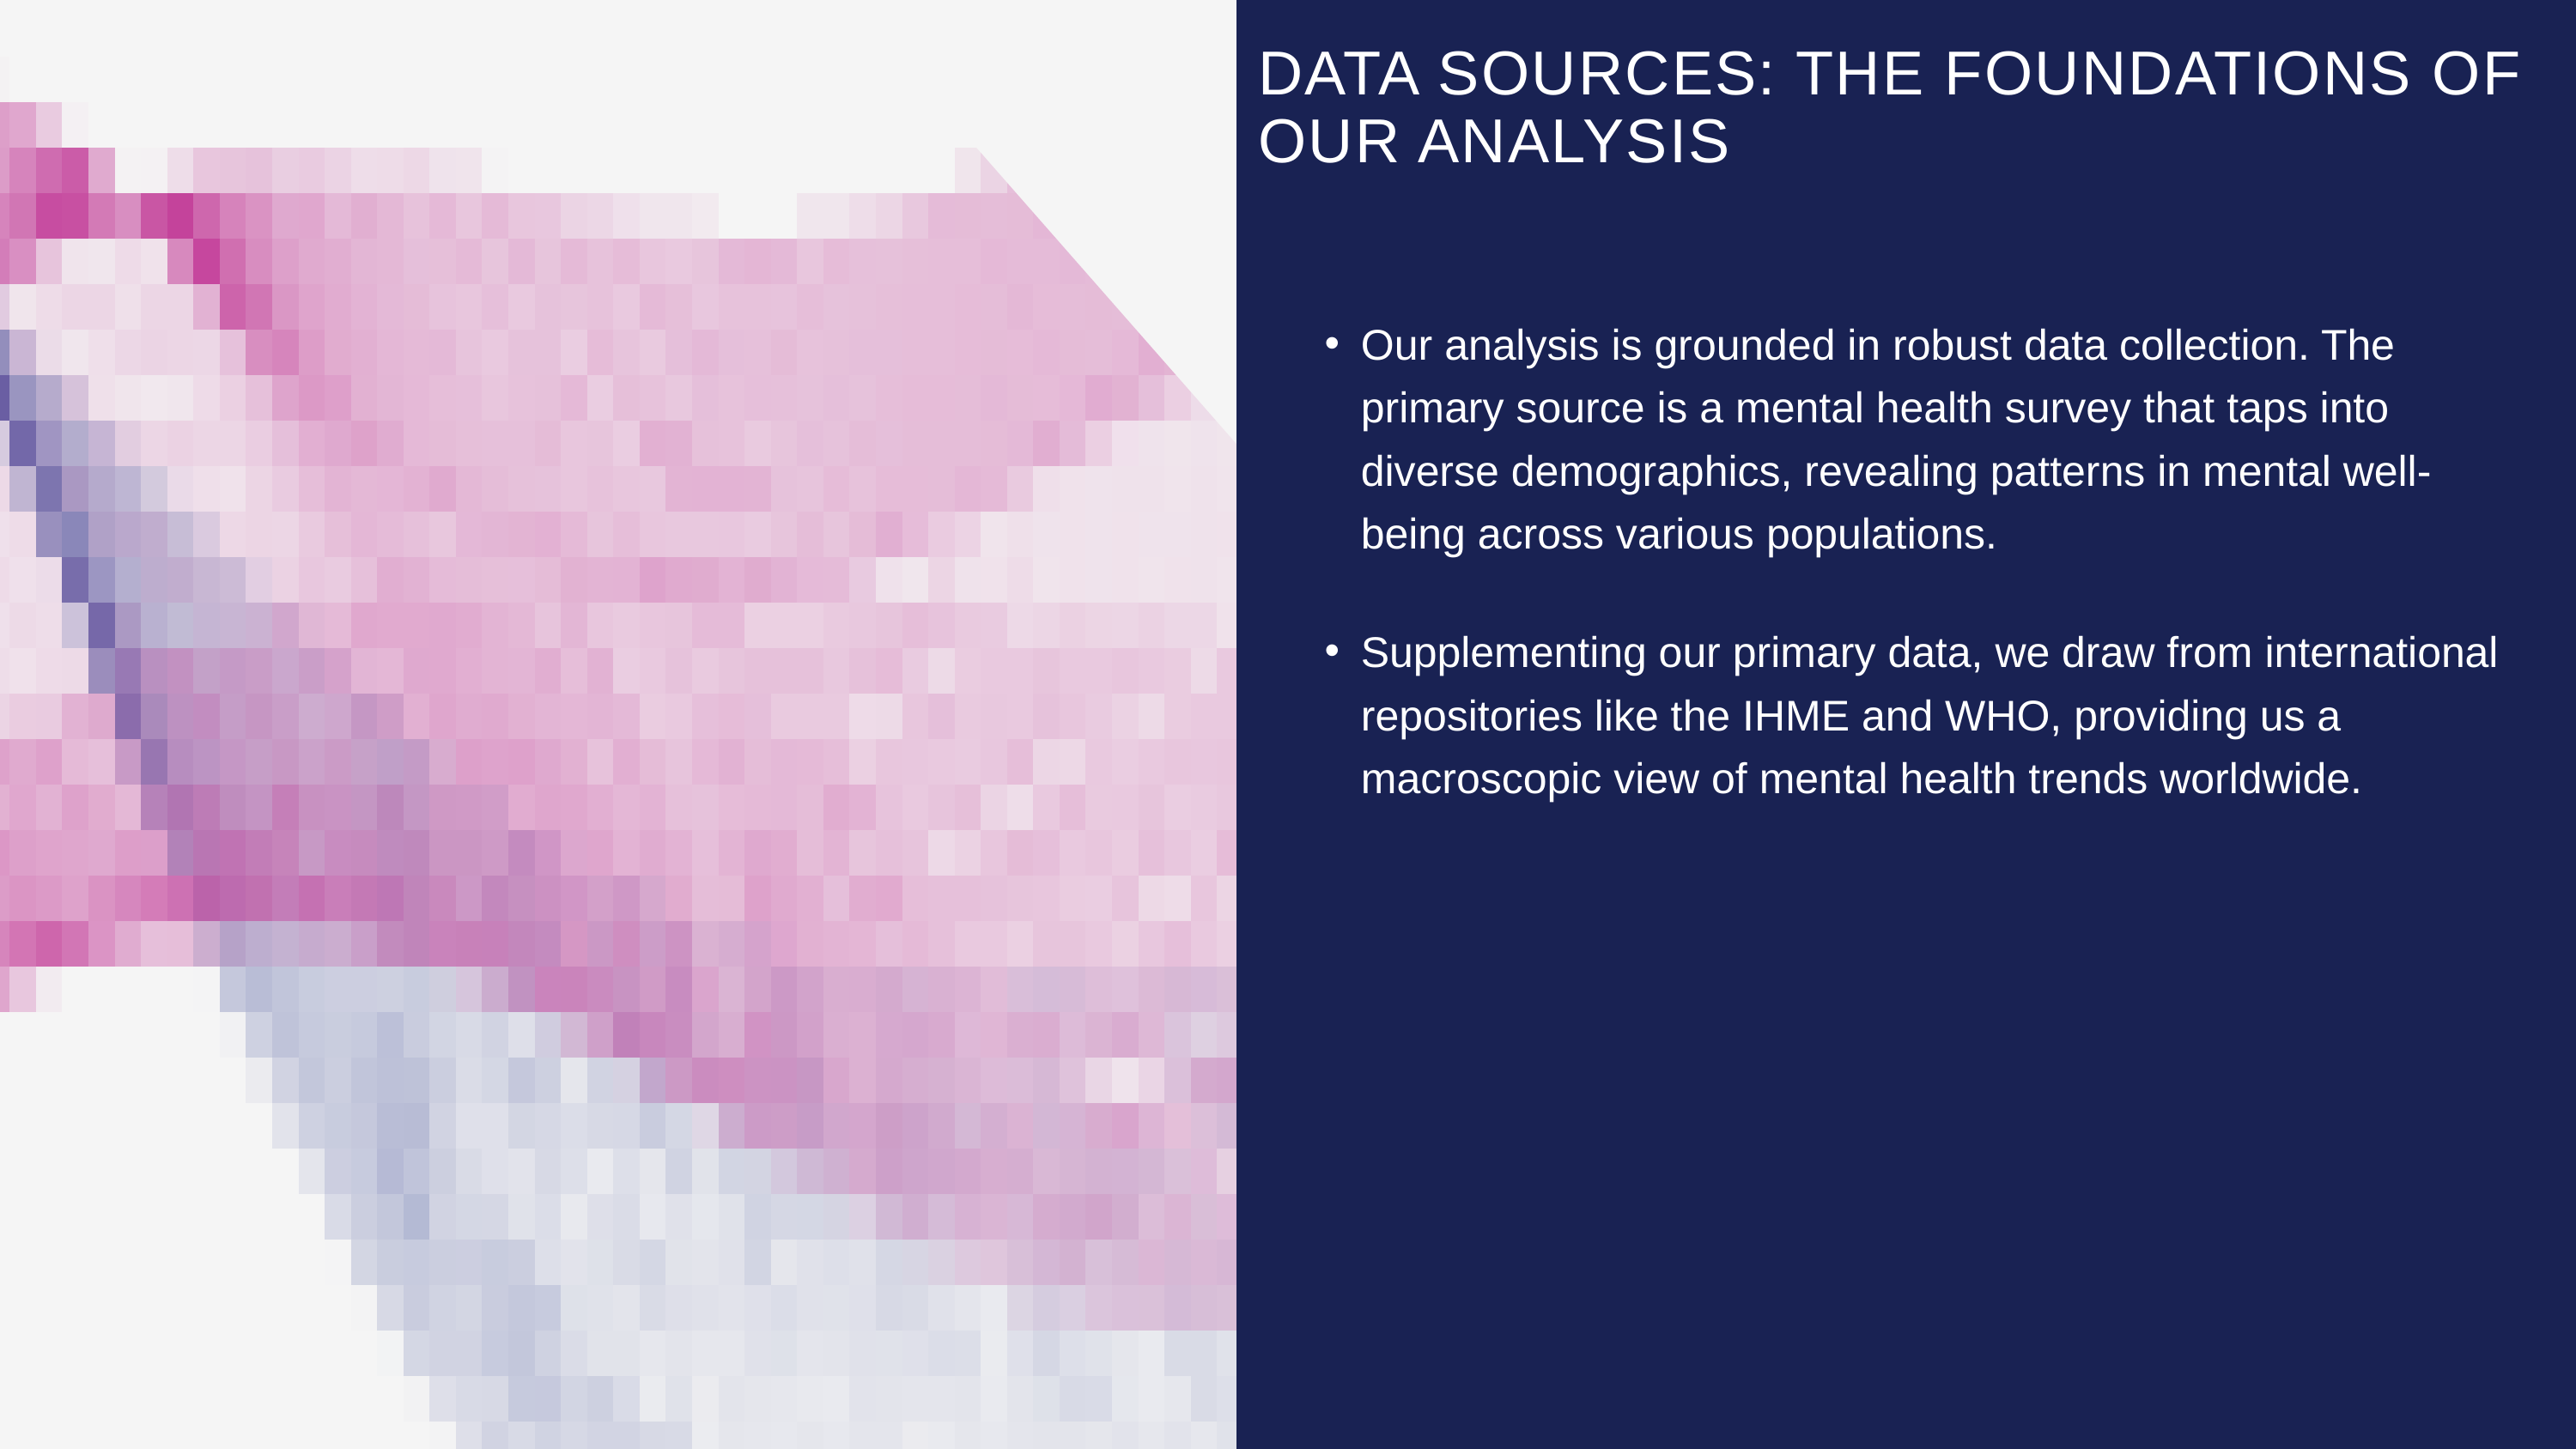

DATA SOURCES: THE FOUNDATIONS OF OUR ANALYSIS

Our analysis is grounded in robust data collection. The primary source is a mental health survey that taps into diverse demographics, revealing patterns in mental well-being across various populations.
Supplementing our primary data, we draw from international repositories like the IHME and WHO, providing us a macroscopic view of mental health trends worldwide.